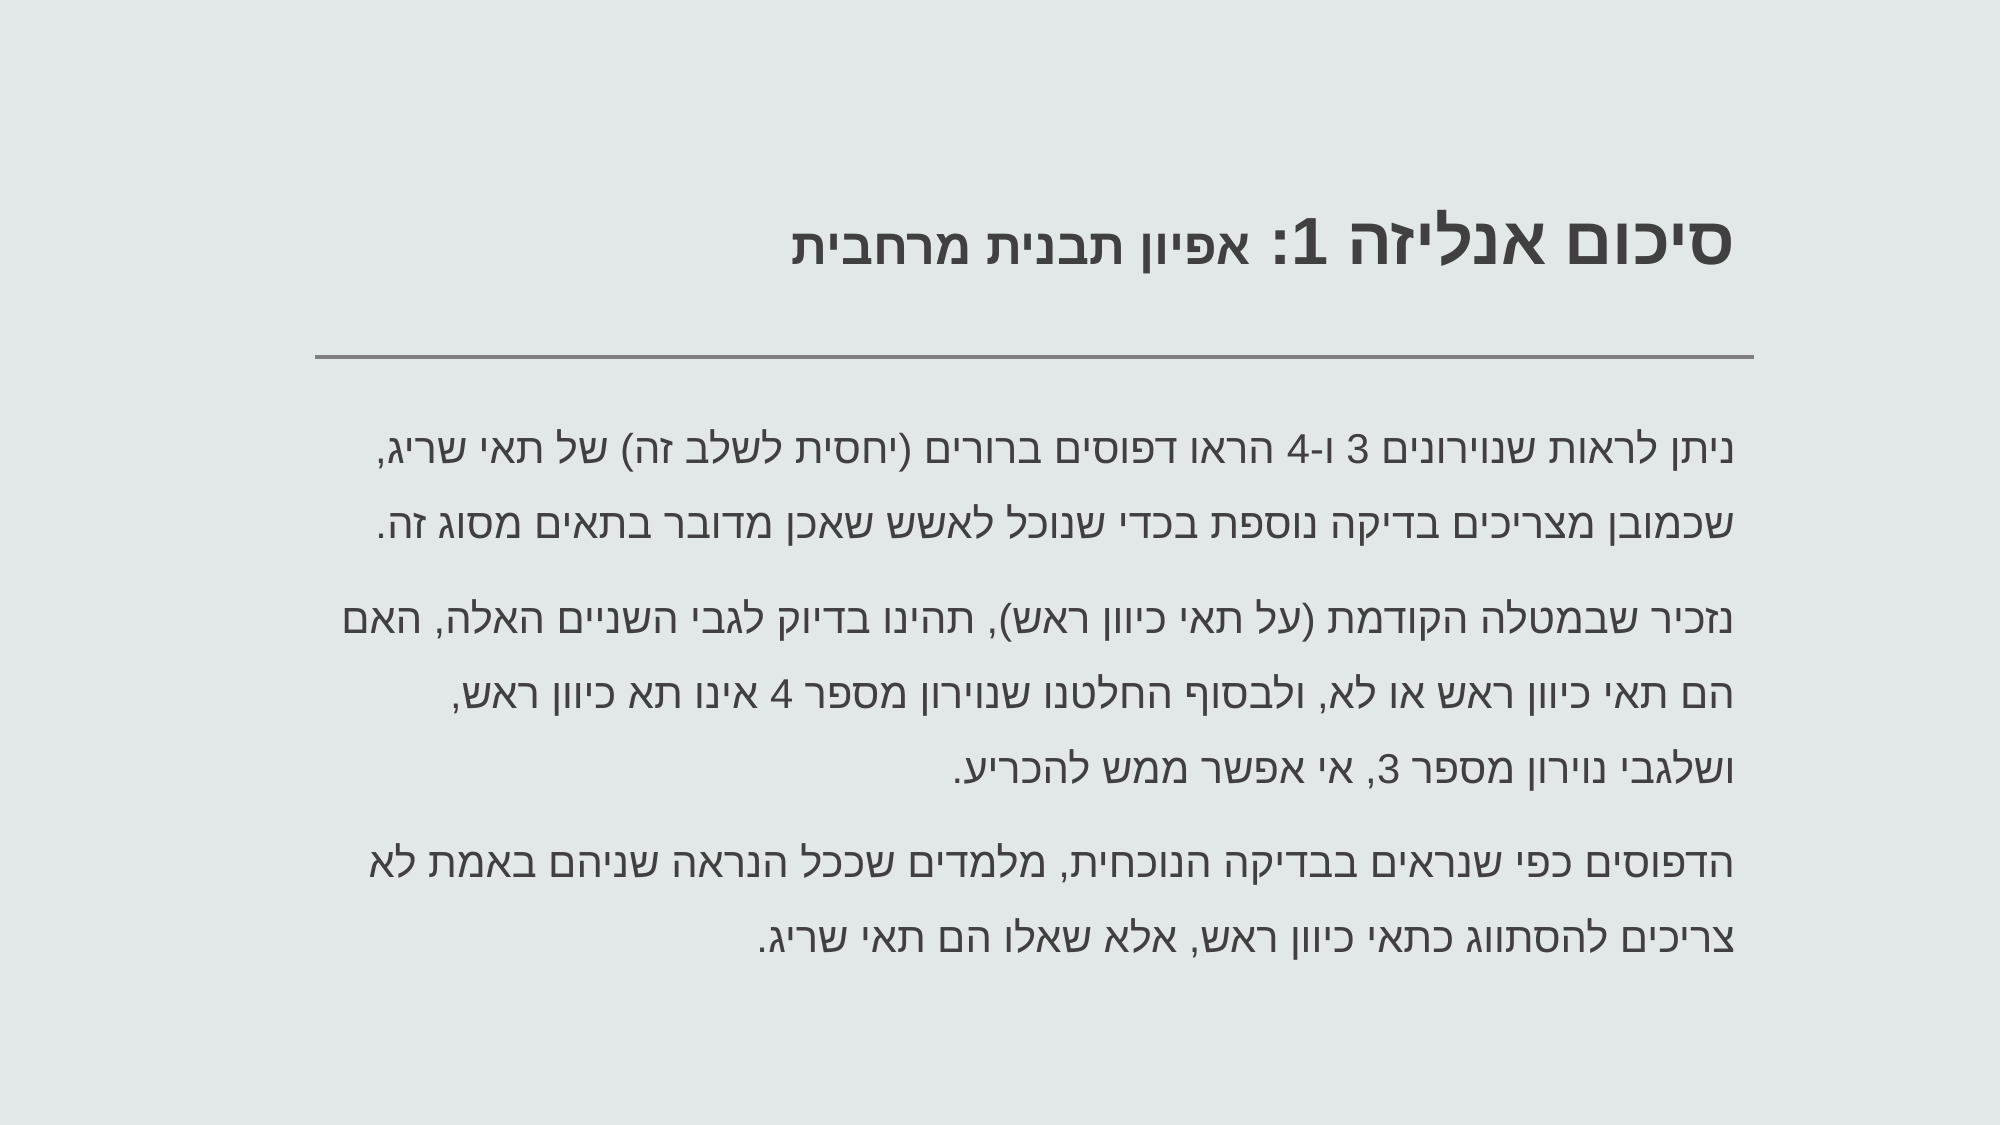

# סיכום אנליזה 1: אפיון תבנית מרחבית
ניתן לראות שנוירונים 3 ו-4 הראו דפוסים ברורים (יחסית לשלב זה) של תאי שריג, שכמובן מצריכים בדיקה נוספת בכדי שנוכל לאשש שאכן מדובר בתאים מסוג זה.
נזכיר שבמטלה הקודמת (על תאי כיוון ראש), תהינו בדיוק לגבי השניים האלה, האם הם תאי כיוון ראש או לא, ולבסוף החלטנו שנוירון מספר 4 אינו תא כיוון ראש, ושלגבי נוירון מספר 3, אי אפשר ממש להכריע.
הדפוסים כפי שנראים בבדיקה הנוכחית, מלמדים שככל הנראה שניהם באמת לא צריכים להסתווג כתאי כיוון ראש, אלא שאלו הם תאי שריג.